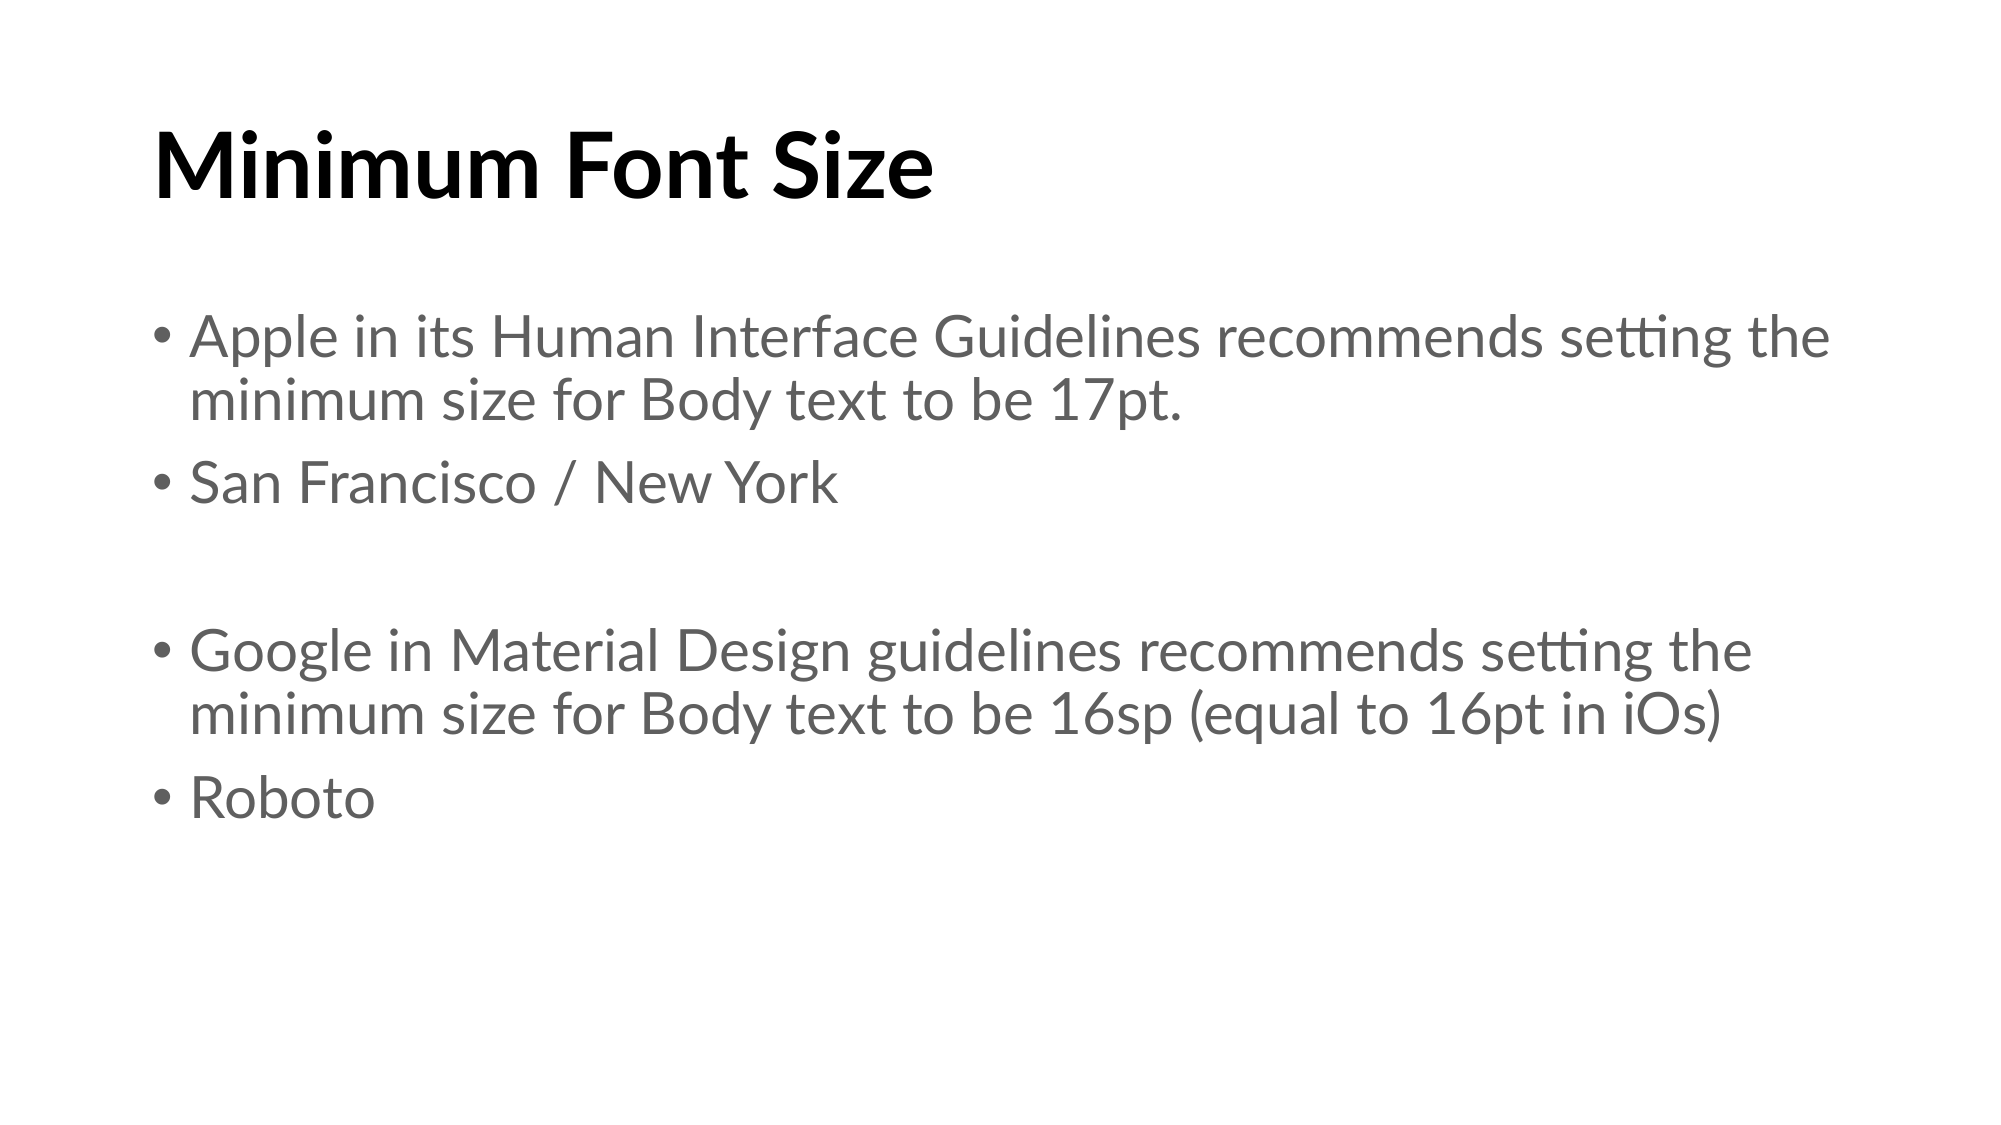

# Minimum Font Size
Apple in its Human Interface Guidelines recommends setting the minimum size for Body text to be 17pt.
San Francisco / New York

Google in Material Design guidelines recommends setting the minimum size for Body text to be 16sp (equal to 16pt in iOs)
Roboto